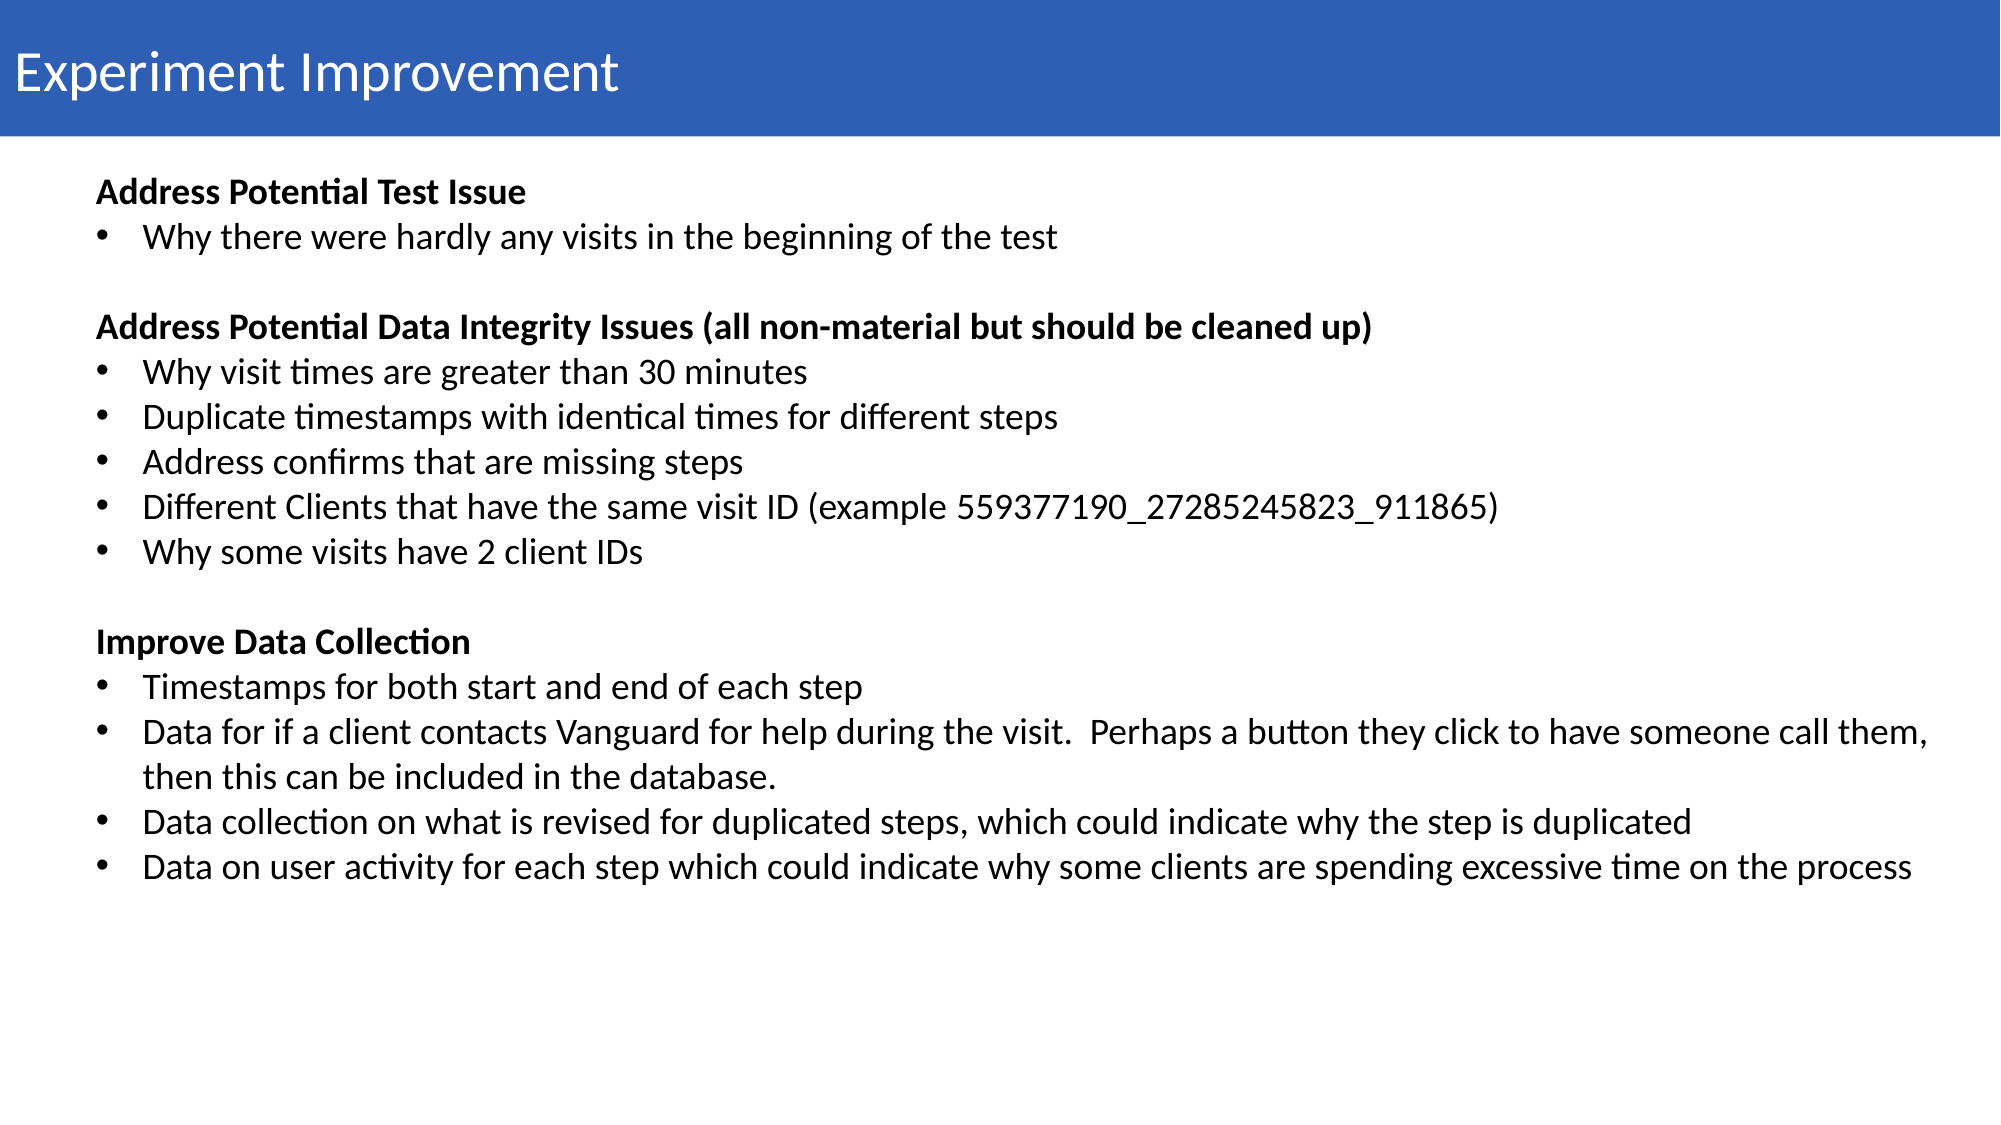

Experiment Improvement
Address Potential Test Issue
Why there were hardly any visits in the beginning of the test

Address Potential Data Integrity Issues (all non-material but should be cleaned up)
Why visit times are greater than 30 minutes
Duplicate timestamps with identical times for different steps
Address confirms that are missing steps
Different Clients that have the same visit ID (example 559377190_27285245823_911865)
Why some visits have 2 client IDs

Improve Data Collection
Timestamps for both start and end of each step
Data for if a client contacts Vanguard for help during the visit.  Perhaps a button they click to have someone call them, then this can be included in the database.
Data collection on what is revised for duplicated steps, which could indicate why the step is duplicated
Data on user activity for each step which could indicate why some clients are spending excessive time on the process